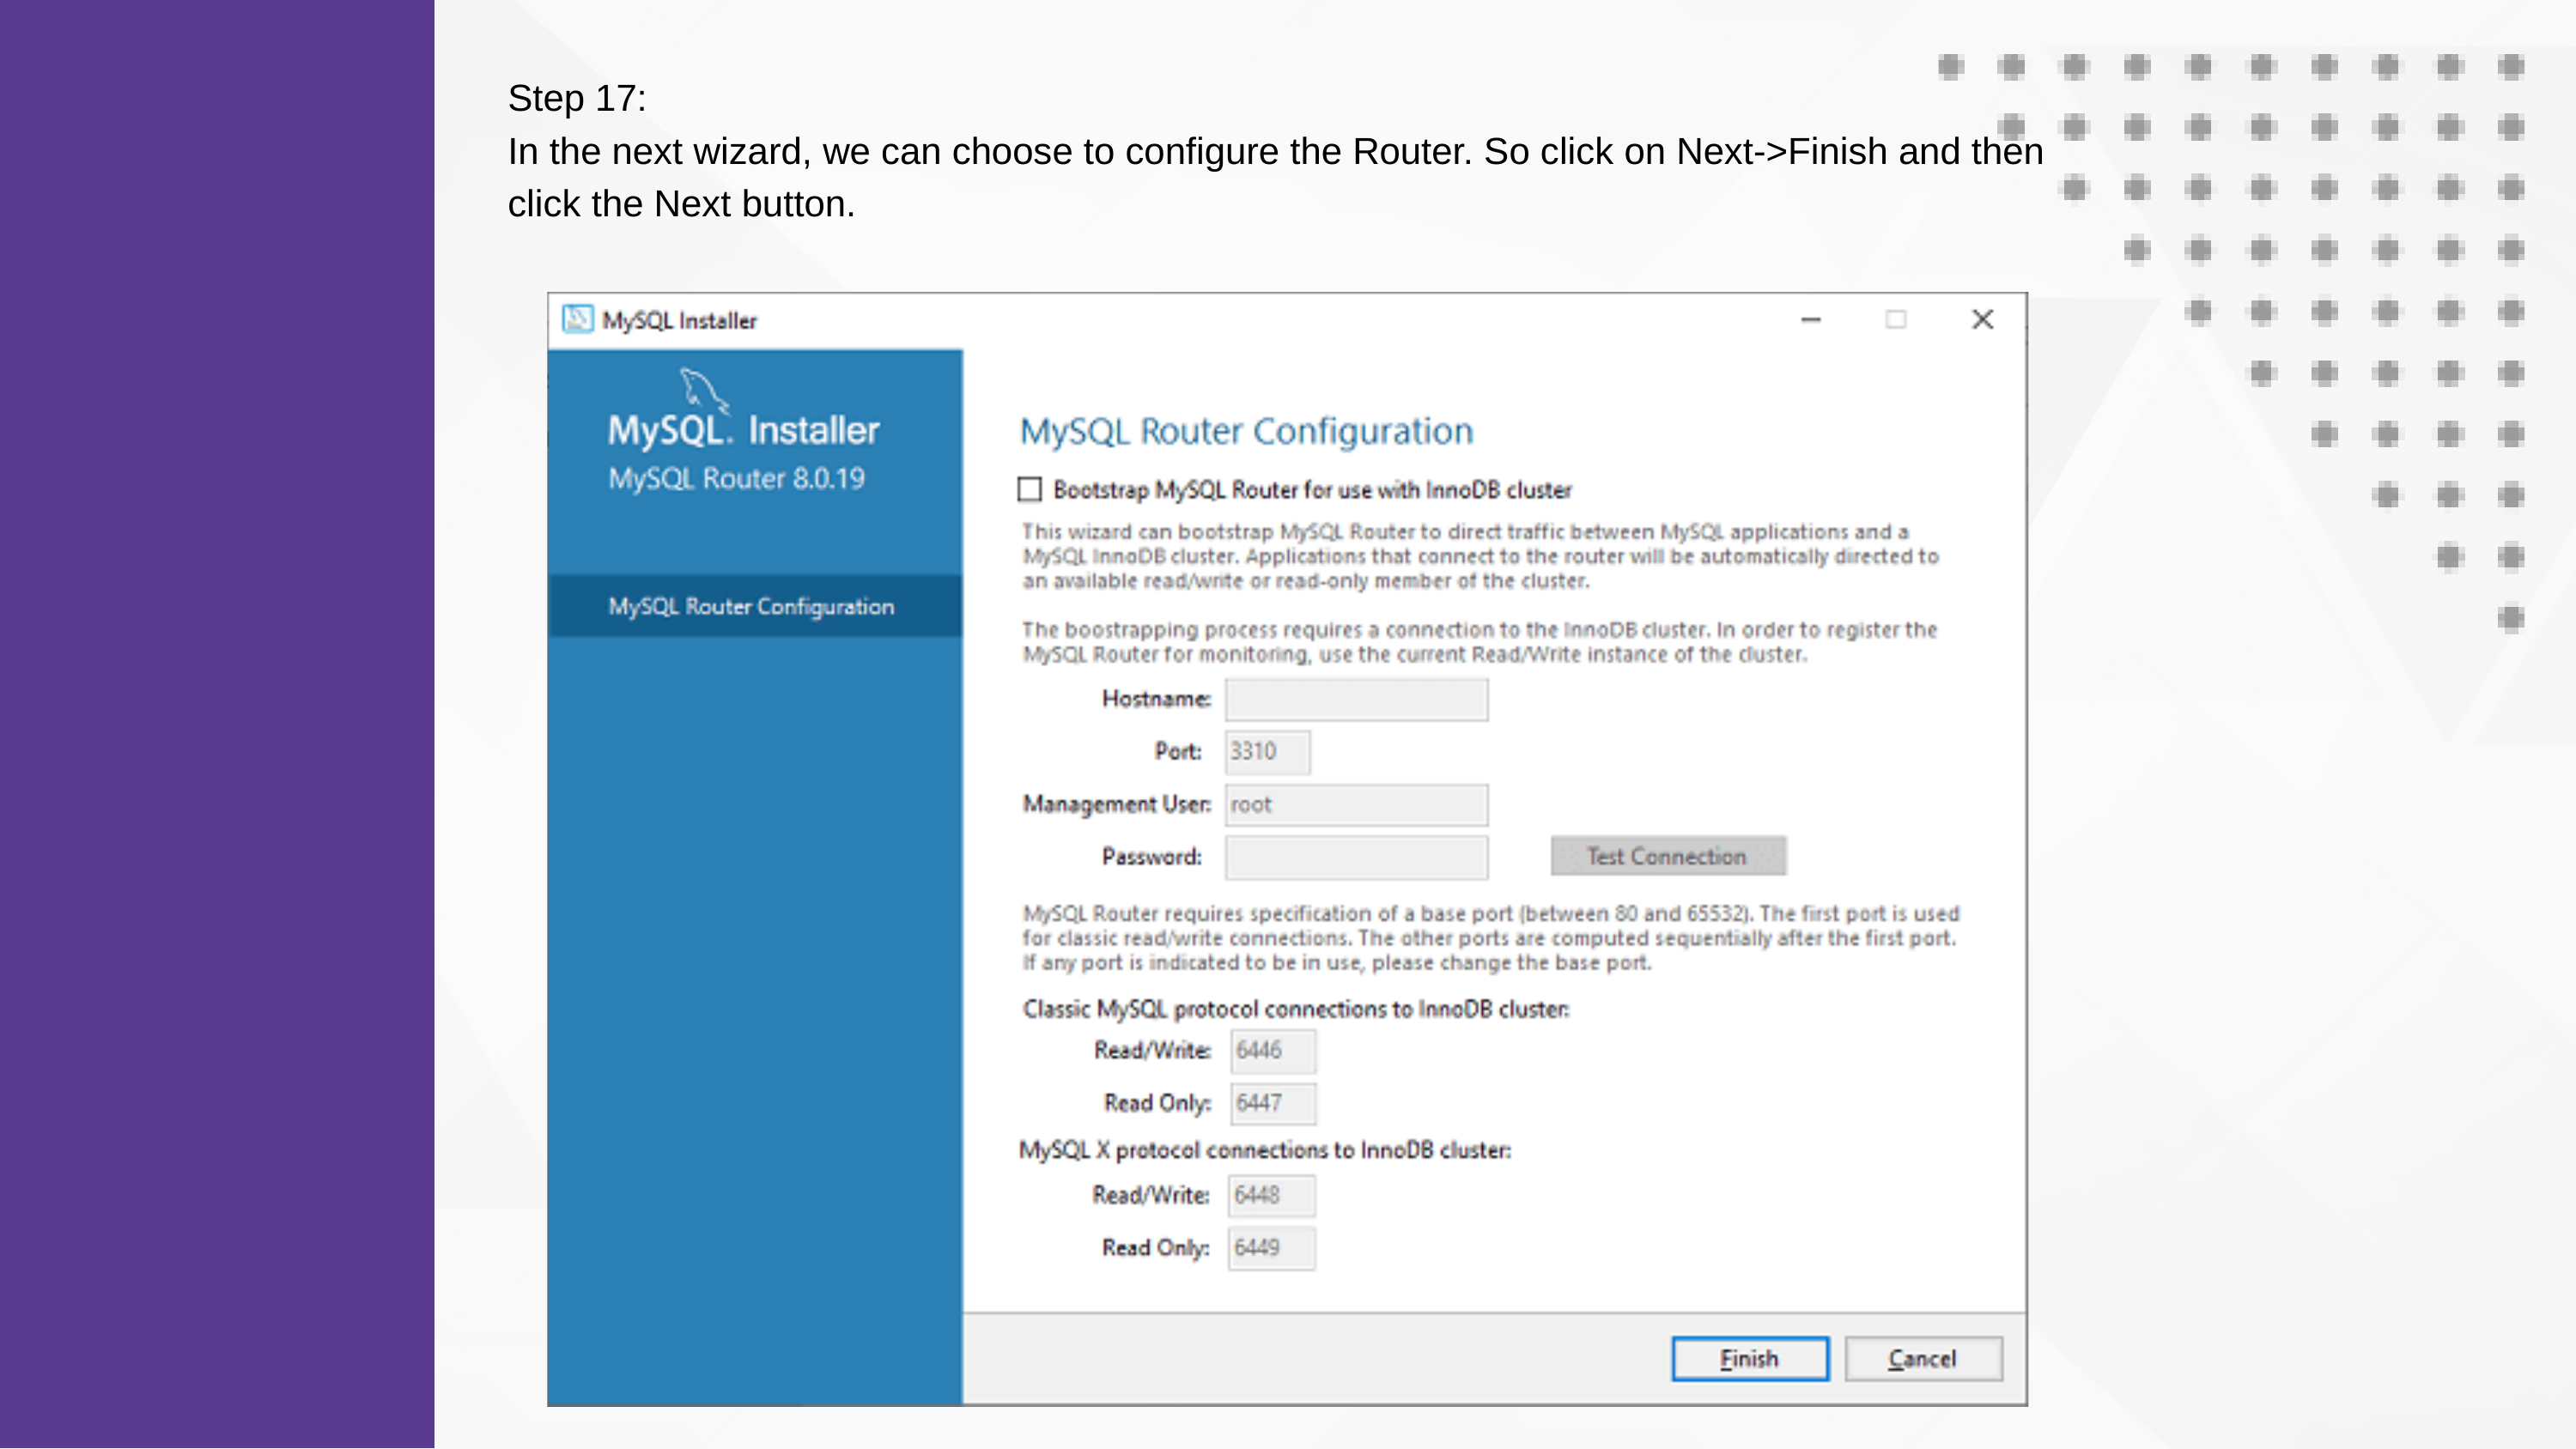

Step 17:
In the next wizard, we can choose to configure the Router. So click on Next->Finish and then click the Next button.